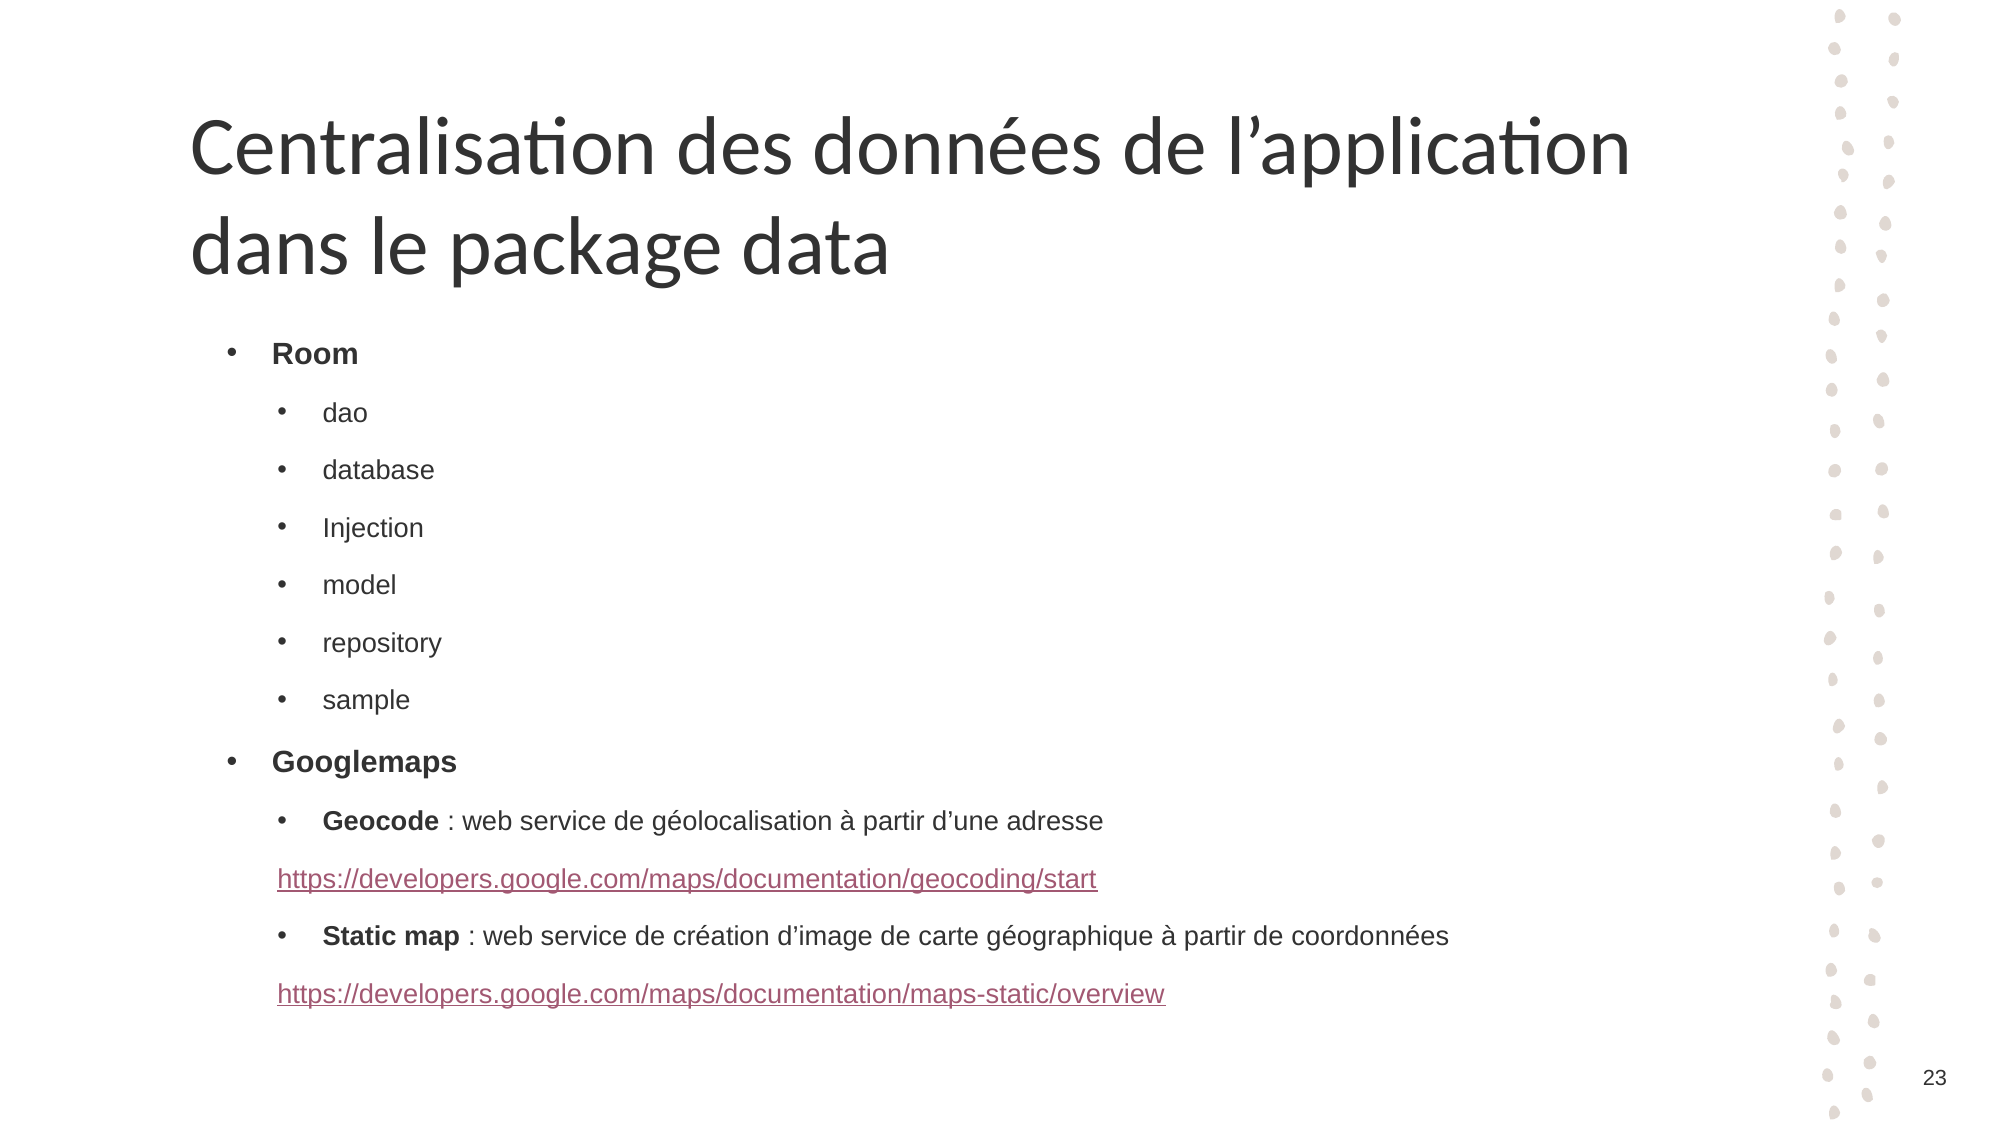

# Centralisation des données de l’application dans le package data
Room
dao
database
Injection
model
repository
sample
Googlemaps
Geocode : web service de géolocalisation à partir d’une adresse
https://developers.google.com/maps/documentation/geocoding/start
Static map : web service de création d’image de carte géographique à partir de coordonnées
https://developers.google.com/maps/documentation/maps-static/overview

23